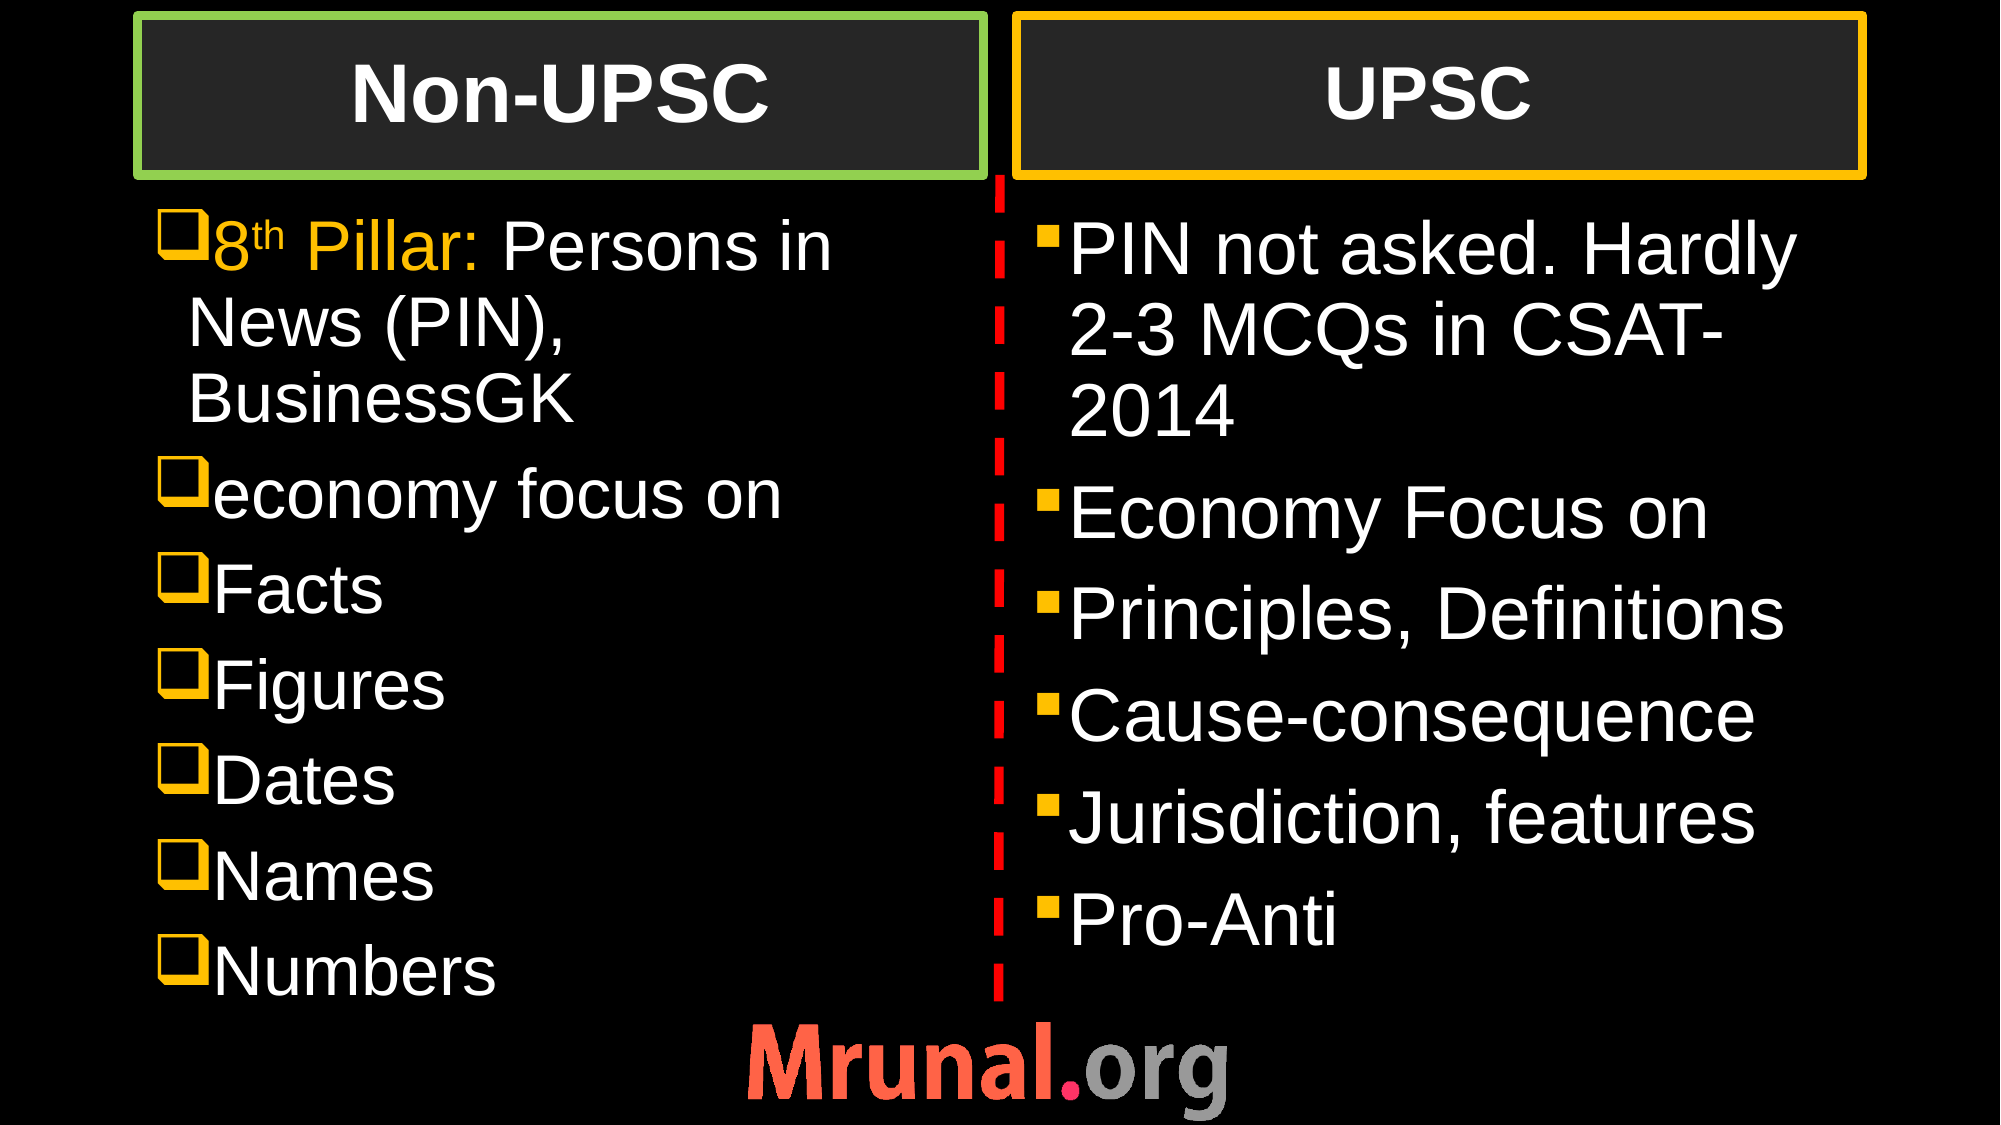

Non-UPSC
UPSC
8th Pillar: Persons in News (PIN), BusinessGK
economy focus on
Facts
Figures
Dates
Names
Numbers
PIN not asked. Hardly 2-3 MCQs in CSAT-2014
Economy Focus on
Principles, Definitions
Cause-consequence
Jurisdiction, features
Pro-Anti